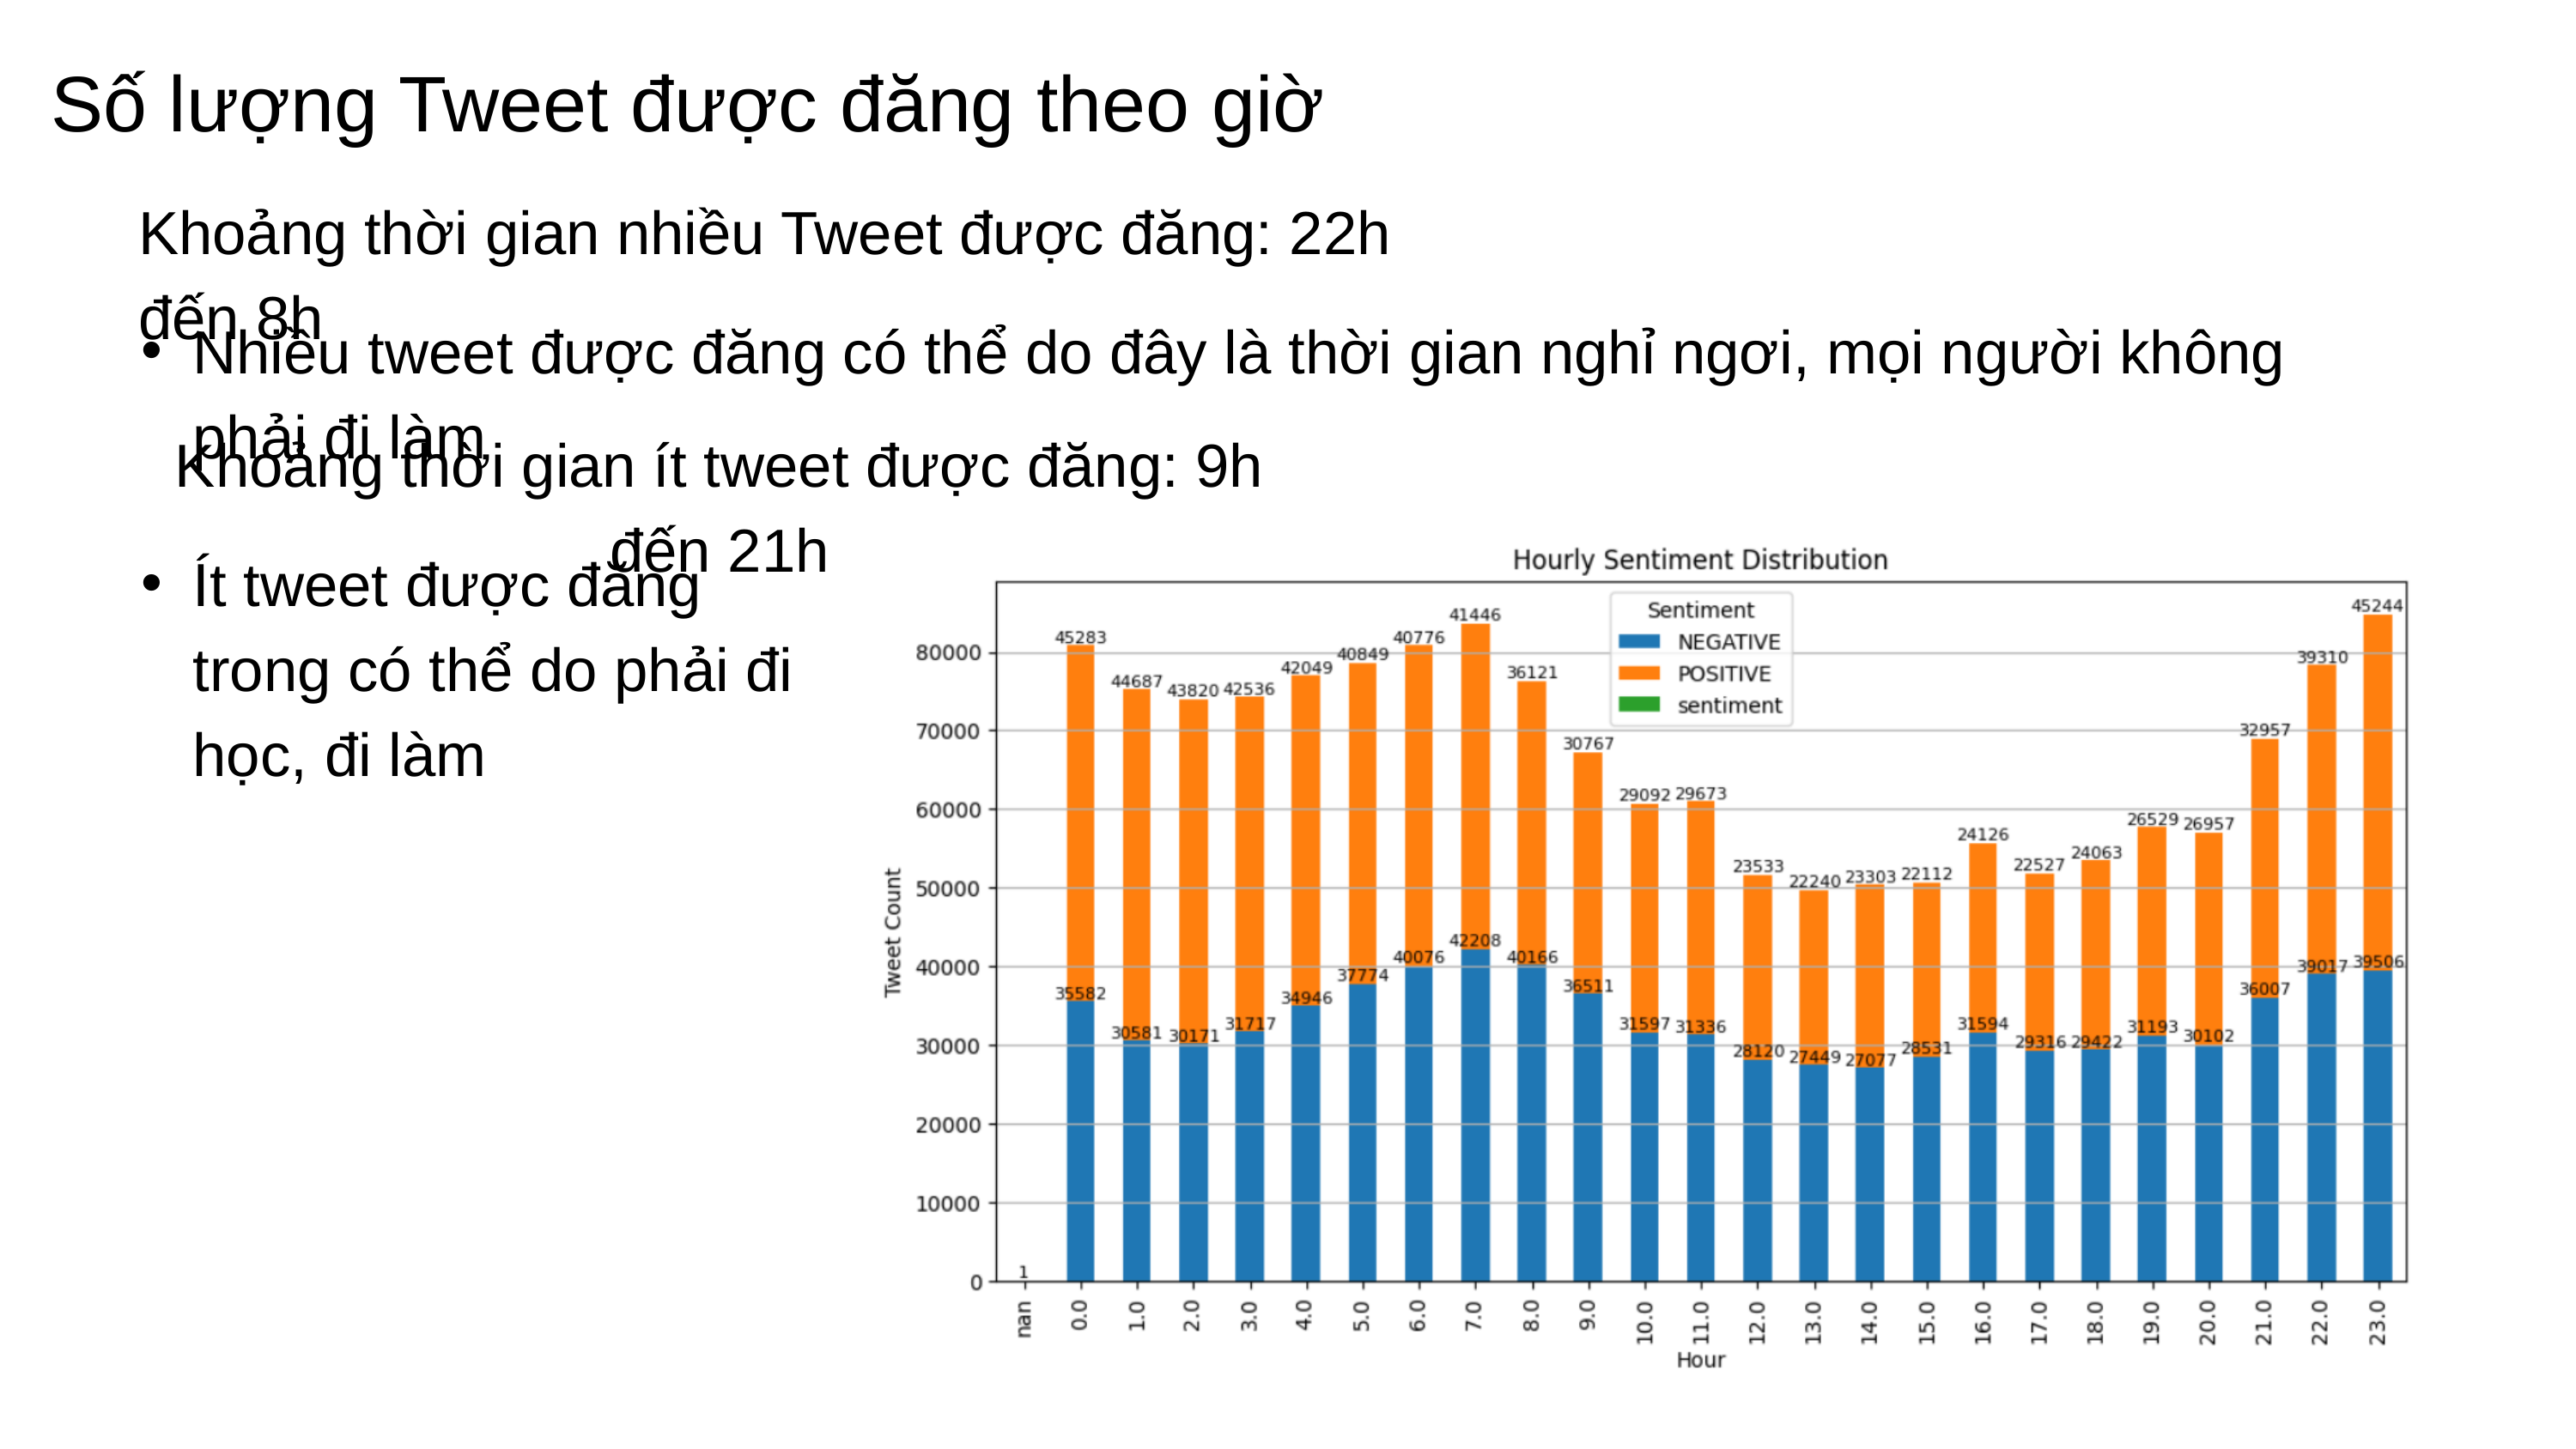

Số lượng Tweet được đăng theo giờ
Khoảng thời gian nhiều Tweet được đăng: 22h đến 8h
Nhiều tweet được đăng có thể do đây là thời gian nghỉ ngơi, mọi người không phải đi làm
Khoảng thời gian ít tweet được đăng: 9h đến 21h
Ít tweet được đăng trong có thể do phải đi học, đi làm